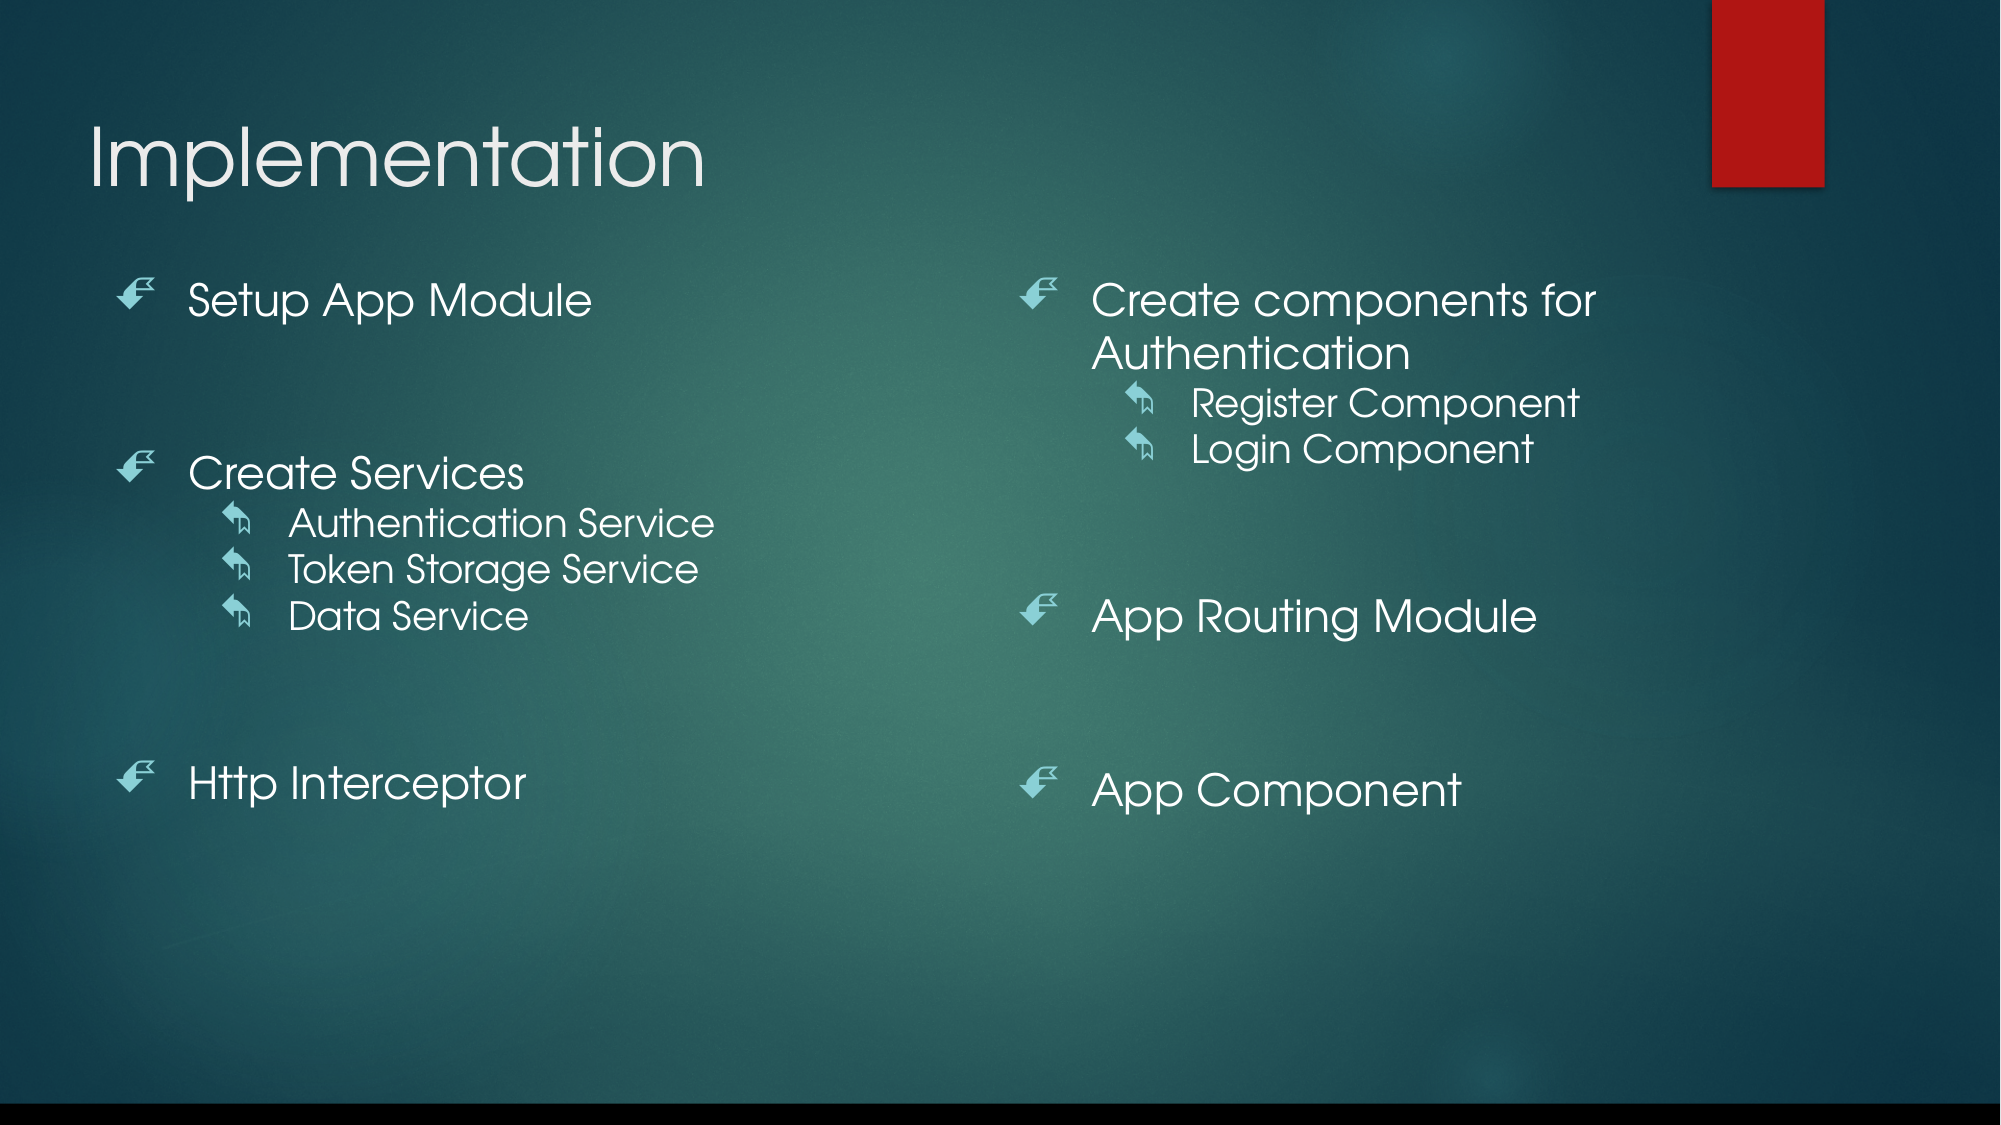

# Implementation
Setup App Module

Create Services
Authentication Service
Token Storage Service
Data Service

Http Interceptor
Create components for Authentication
Register Component
Login Component

App Routing Module

App Component